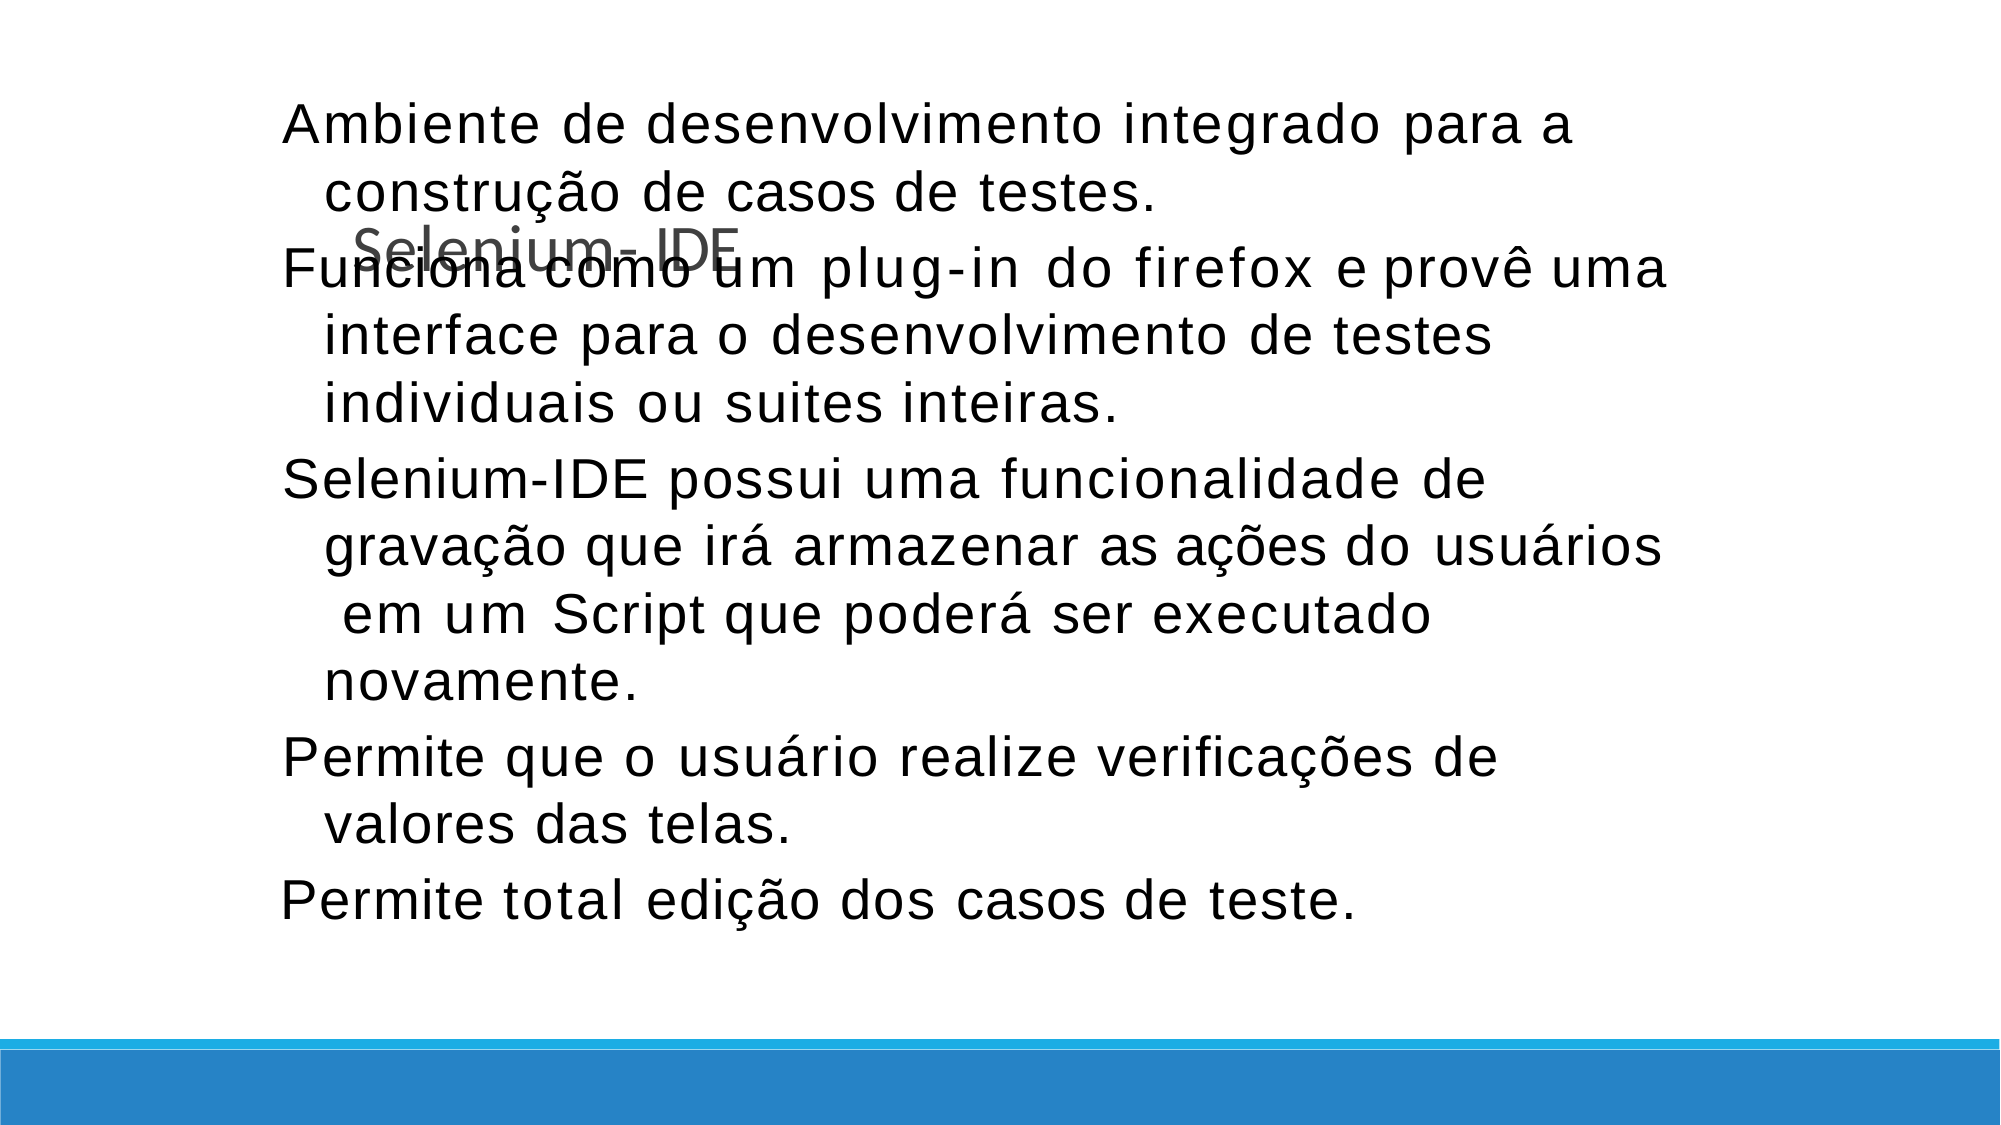

Selenium-IDE
Ambiente de desenvolvimento integrado para a  construção de casos de testes.
Funciona como um plug-in do firefox e provê uma  interface para o desenvolvimento de testes  individuais ou suites inteiras.
Selenium-IDE possui uma funcionalidade de  gravação que irá armazenar as ações do usuários  em um Script que poderá ser executado  novamente.
Permite que o usuário realize verificações de  valores das telas.
Permite total edição dos casos de teste.